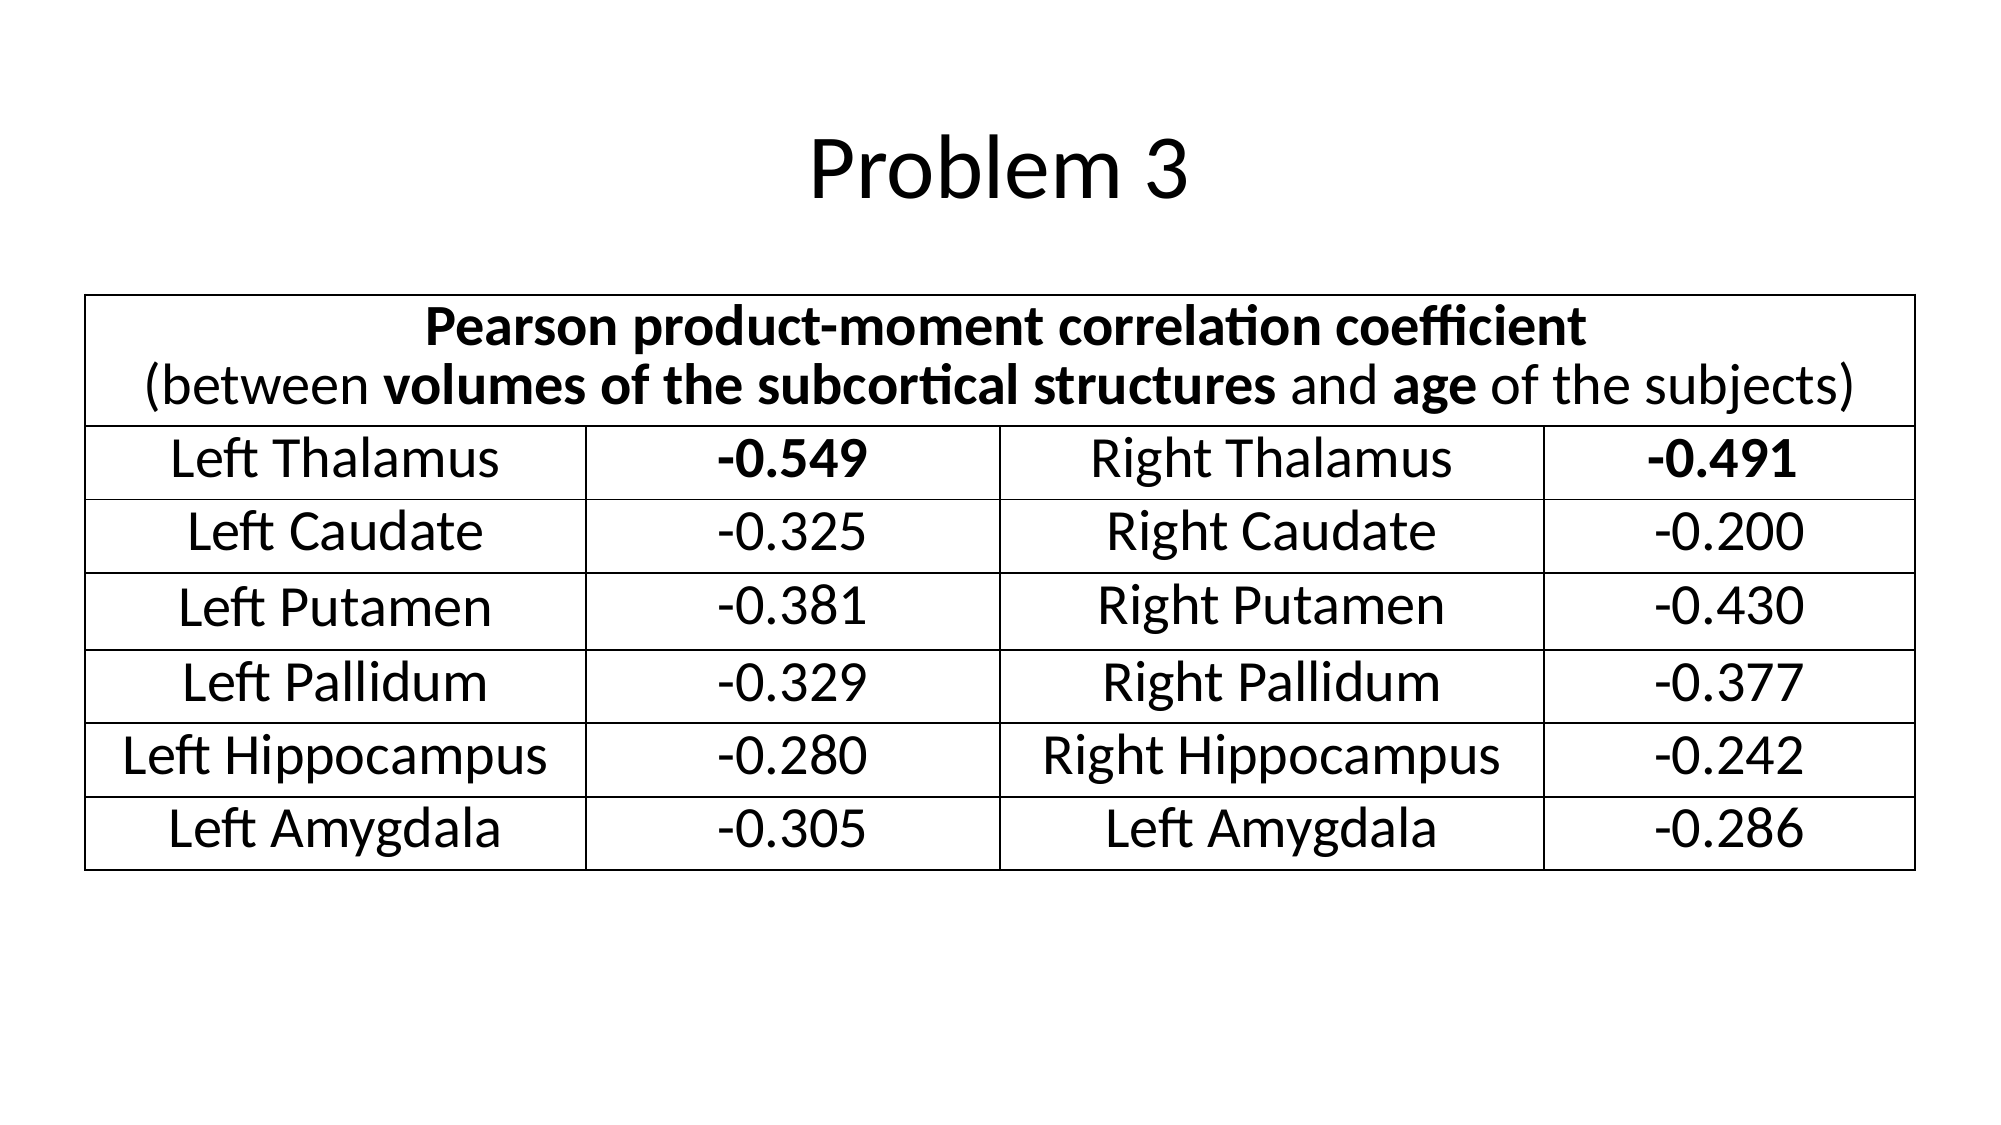

# Problem 3
| Pearson product-moment correlation coefficient (between volumes of the subcortical structures and age of the subjects) |  |  |  |
| --- | --- | --- | --- |
| Left Thalamus | -0.549 | Right Thalamus | -0.491 |
| Left Caudate | -0.325 | Right Caudate | -0.200 |
| Left Putamen | -0.381 | Right Putamen | -0.430 |
| Left Pallidum | -0.329 | Right Pallidum | -0.377 |
| Left Hippocampus | -0.280 | Right Hippocampus | -0.242 |
| Left Amygdala | -0.305 | Left Amygdala | -0.286 |